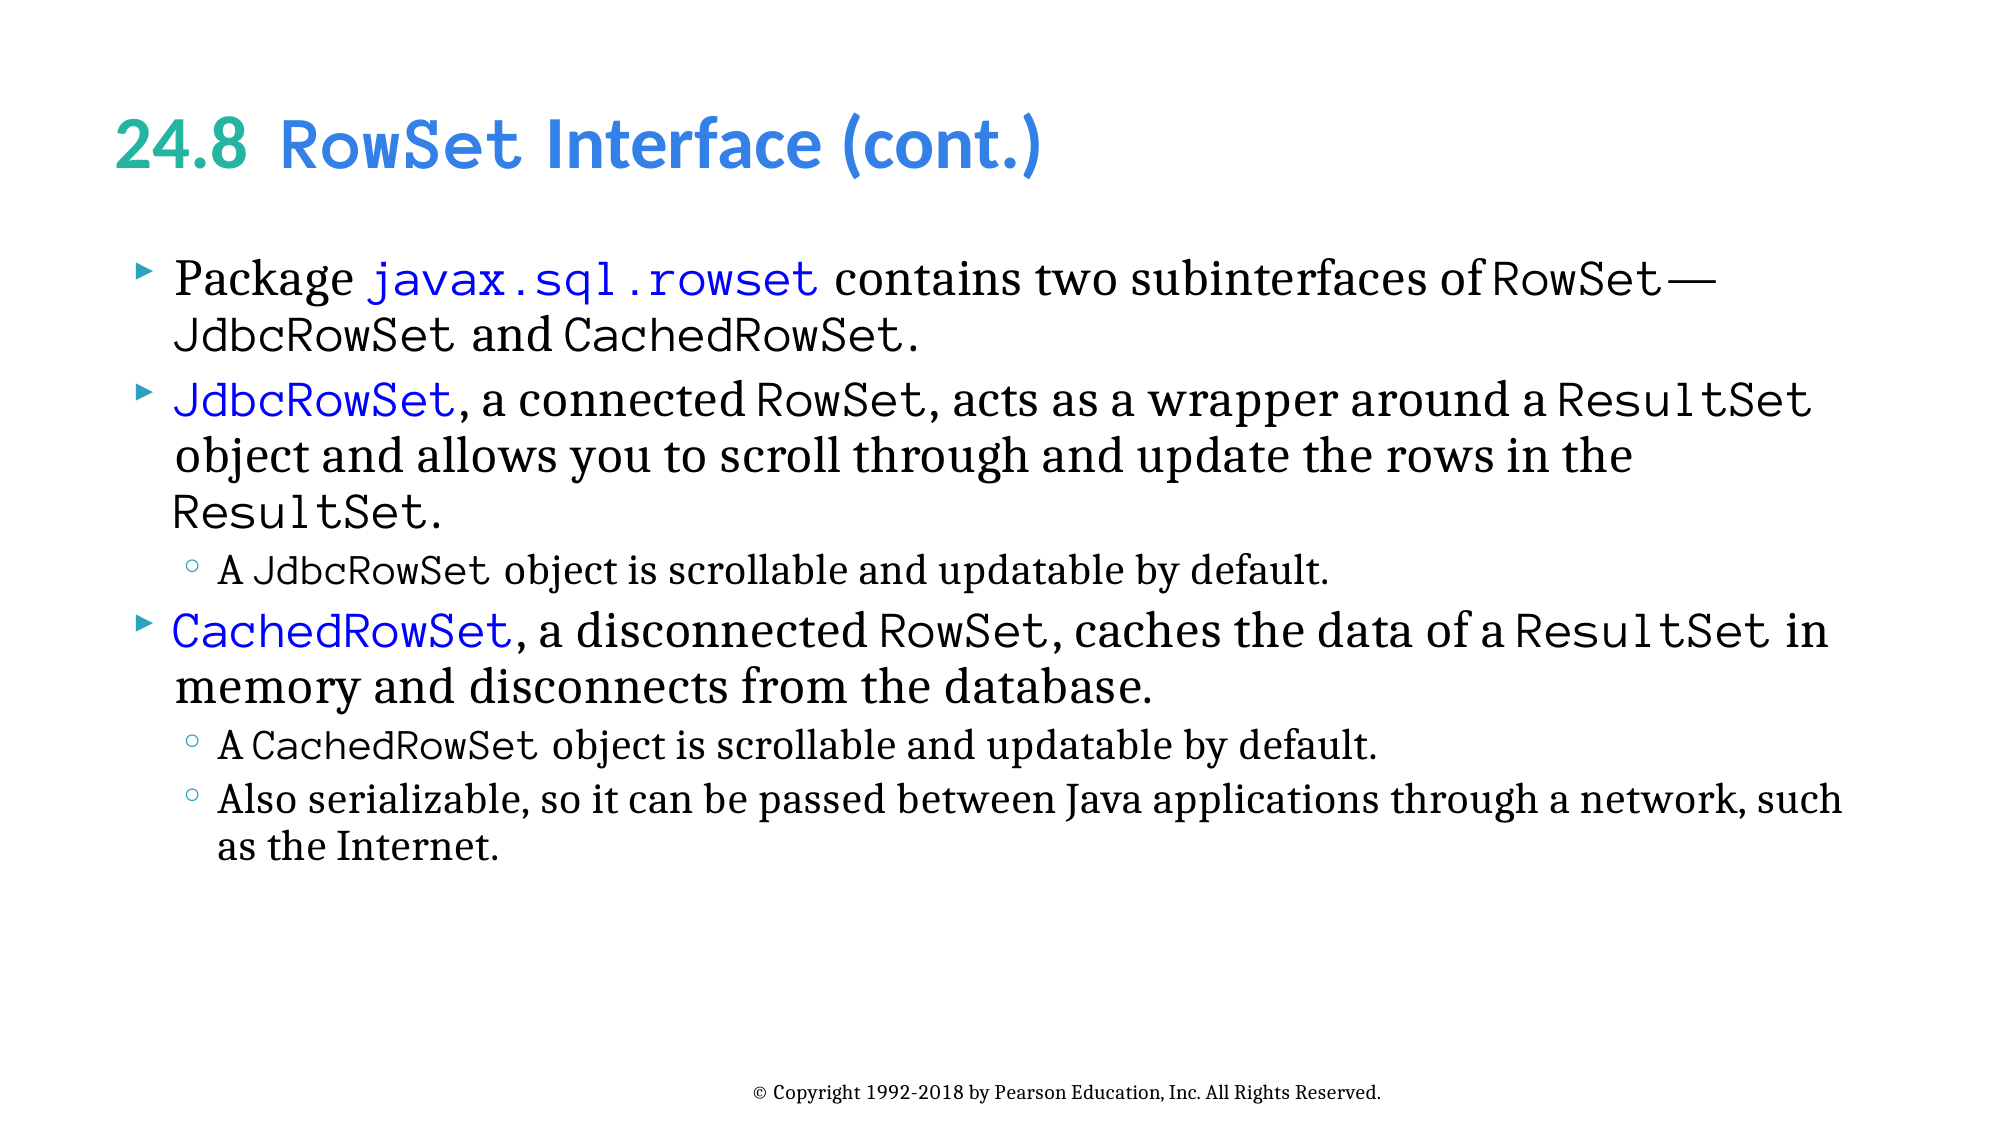

# 24.8  RowSet Interface (cont.)
Package javax.sql.rowset contains two subinterfaces of RowSet—JdbcRowSet and CachedRowSet.
JdbcRowSet, a connected RowSet, acts as a wrapper around a ResultSet object and allows you to scroll through and update the rows in the ResultSet.
A JdbcRowSet object is scrollable and updatable by default.
CachedRowSet, a disconnected RowSet, caches the data of a ResultSet in memory and disconnects from the database.
A CachedRowSet object is scrollable and updatable by default.
Also serializable, so it can be passed between Java applications through a network, such as the Internet.
© Copyright 1992-2018 by Pearson Education, Inc. All Rights Reserved.